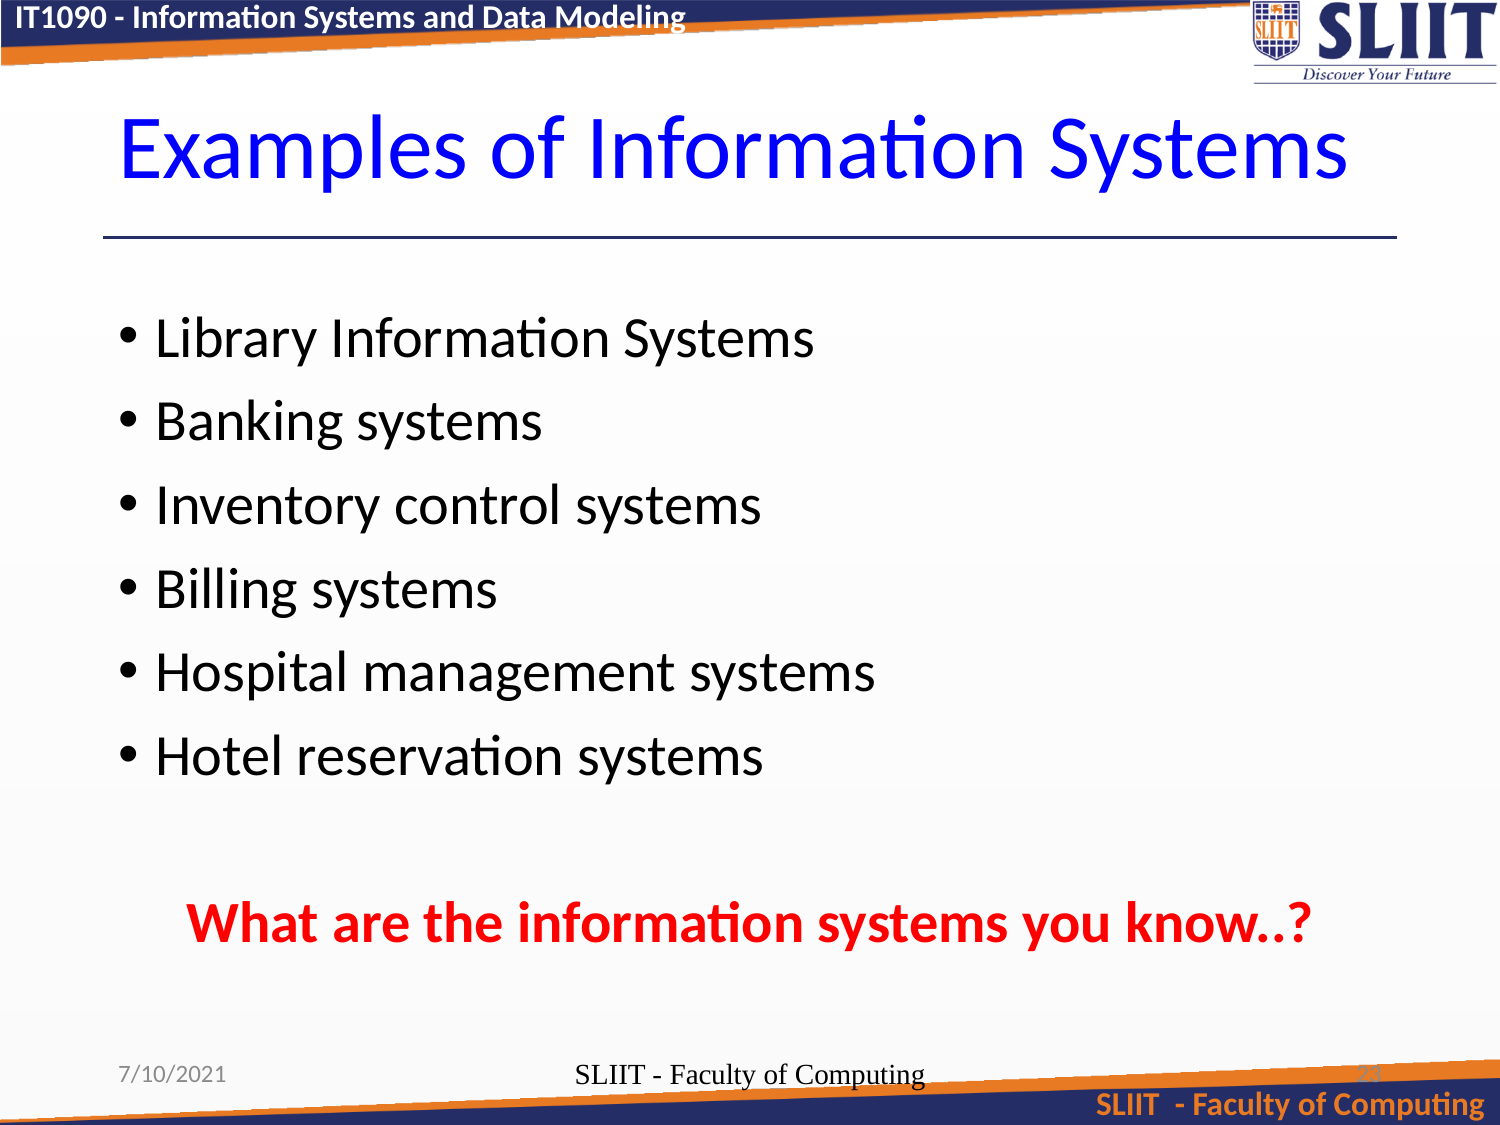

# Examples of Information Systems
Library Information Systems
Banking systems
Inventory control systems
Billing systems
Hospital management systems
Hotel reservation systems

What are the information systems you know..?

7/10/2021
SLIIT - Faculty of Computing
23